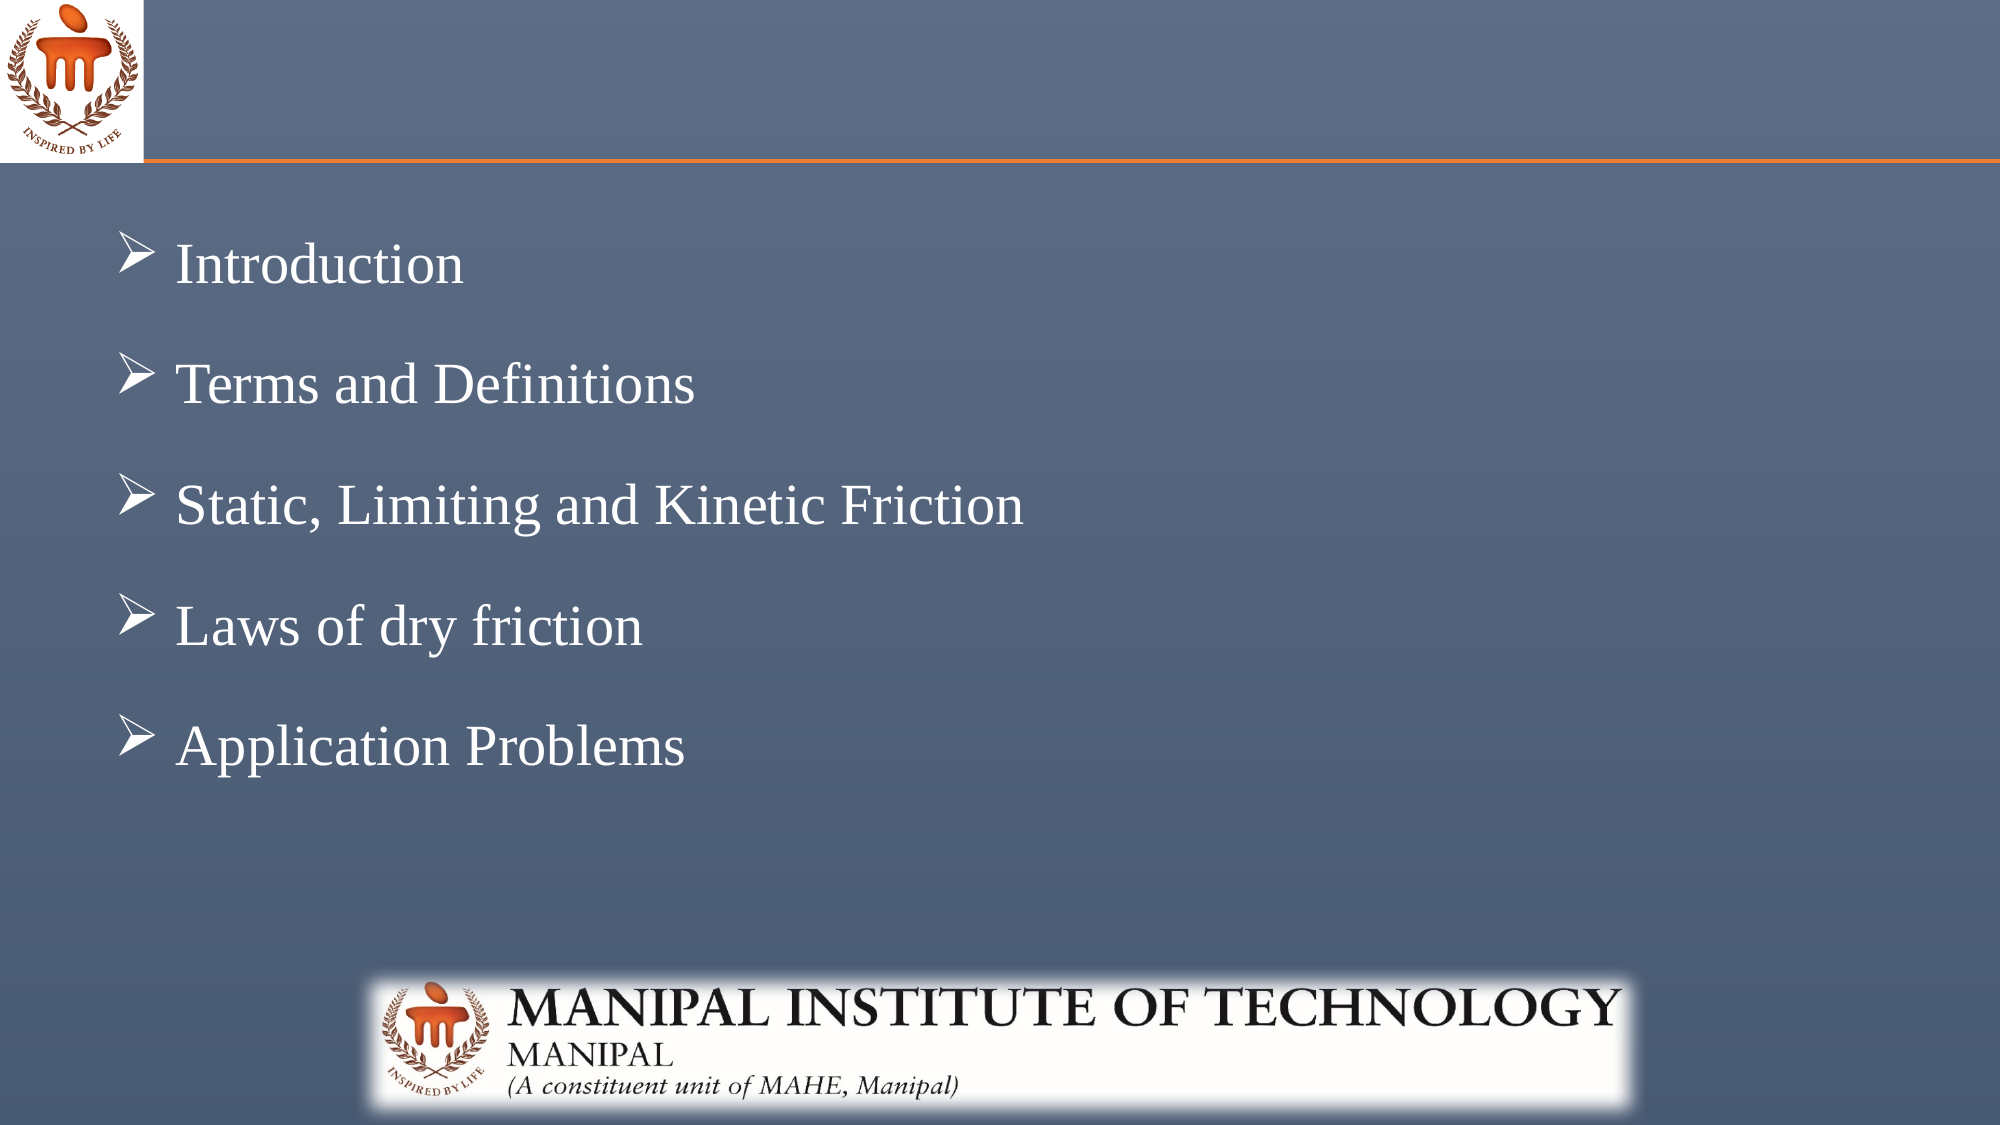

Introduction
 Terms and Definitions
 Static, Limiting and Kinetic Friction
 Laws of dry friction
 Application Problems